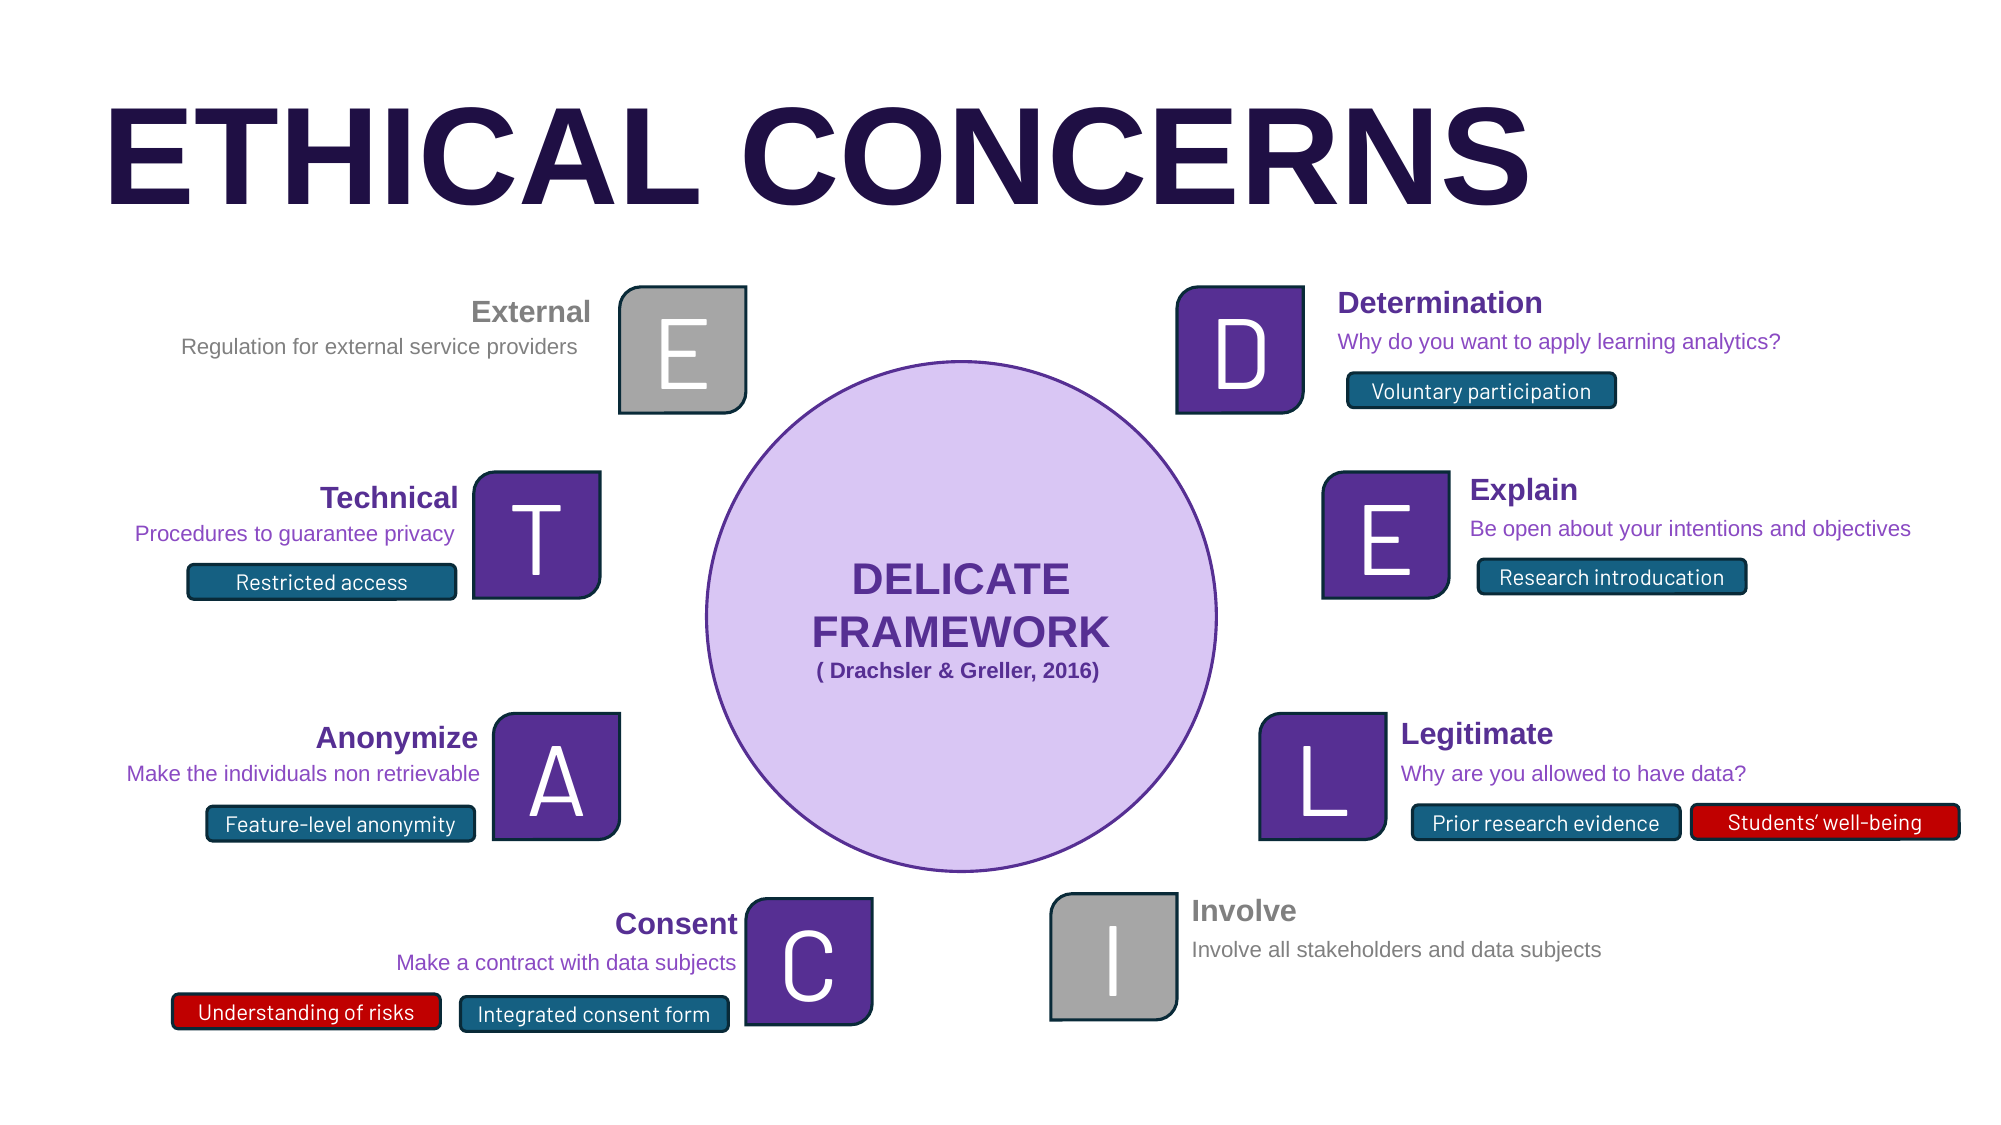

ETHICAL CONCERNS
Determination
External
E
D
Why do you want to apply learning analytics?
Regulation for external service providers
DELICATE FRAMEWORK
( Drachsler & Greller, 2016)
Voluntary participation
Explain
Technical
T
E
Be open about your intentions and objectives
Procedures to guarantee privacy
Research introducation
Restricted access
Legitimate
Anonymize
A
L
Why are you allowed to have data?
Make the individuals non retrievable
Students’ well-being
Prior research evidence
Feature-level anonymity
Involve
I
Consent
C
Involve all stakeholders and data subjects
Make a contract with data subjects
Understanding of risks
Integrated consent form